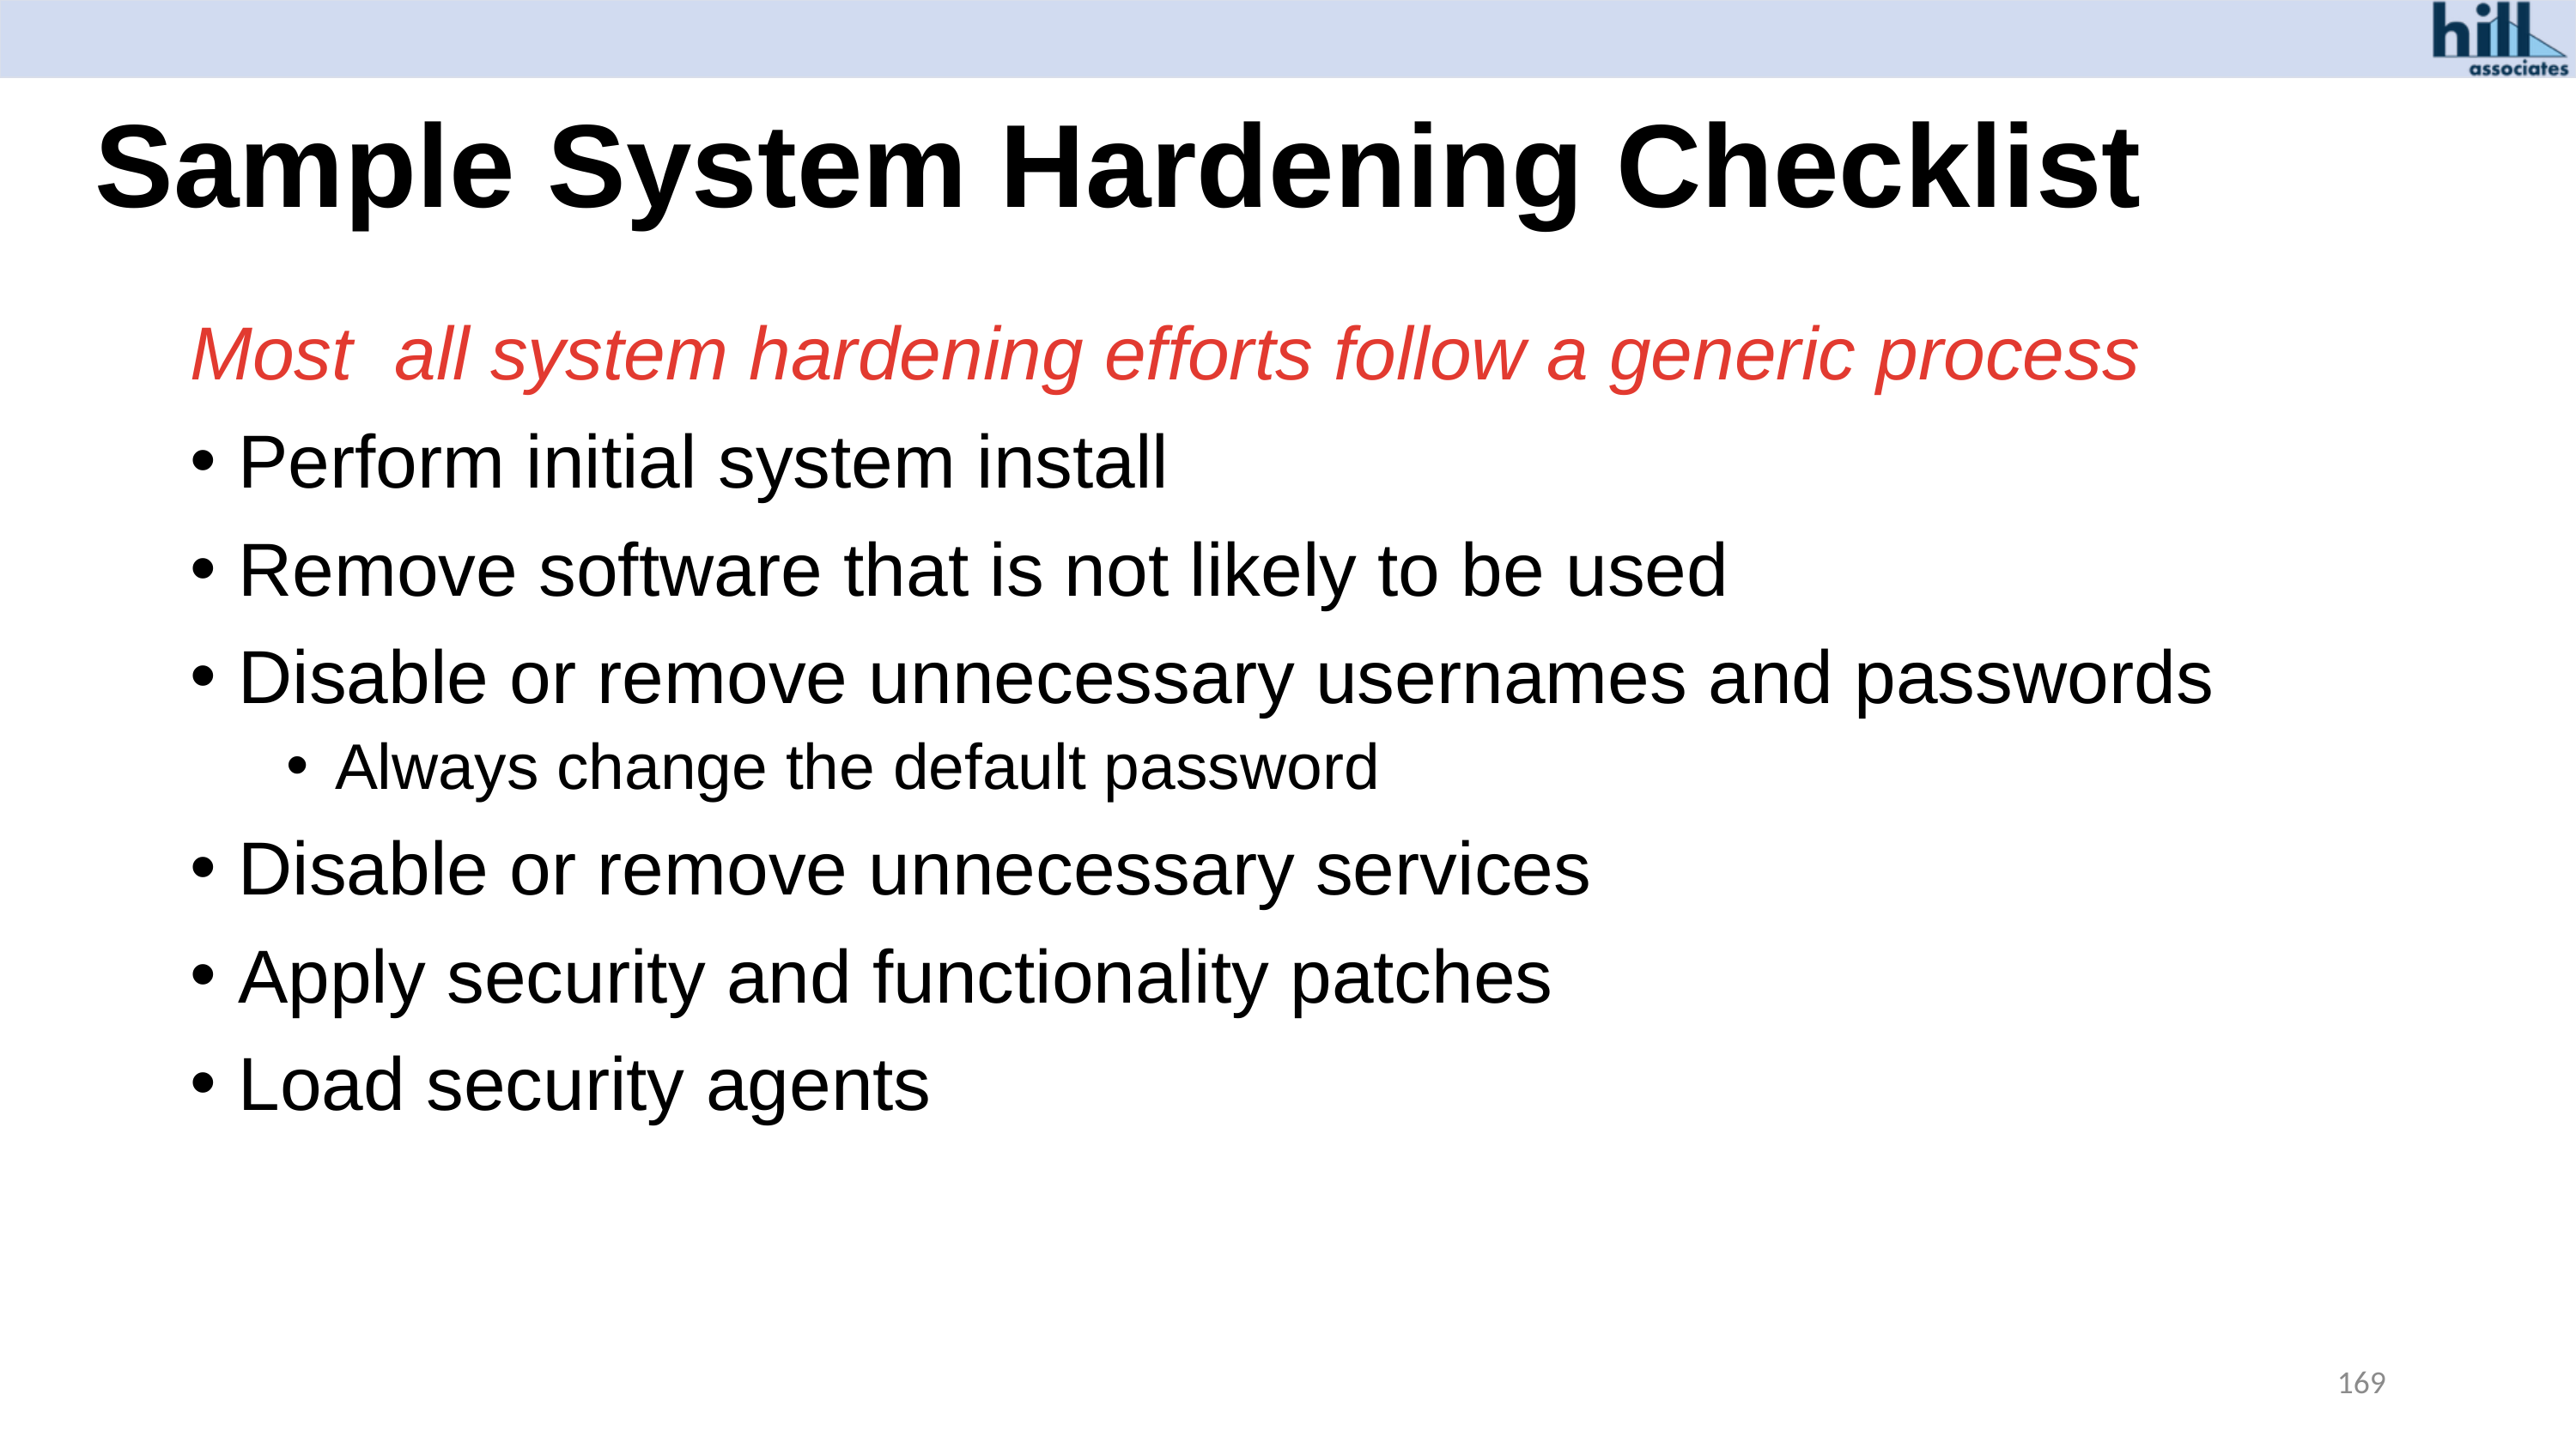

# Sample System Hardening Checklist
Most  all system hardening efforts follow a generic process
Perform initial system install
Remove software that is not likely to be used
Disable or remove unnecessary usernames and passwords
Always change the default password
Disable or remove unnecessary services
Apply security and functionality patches
Load security agents
169